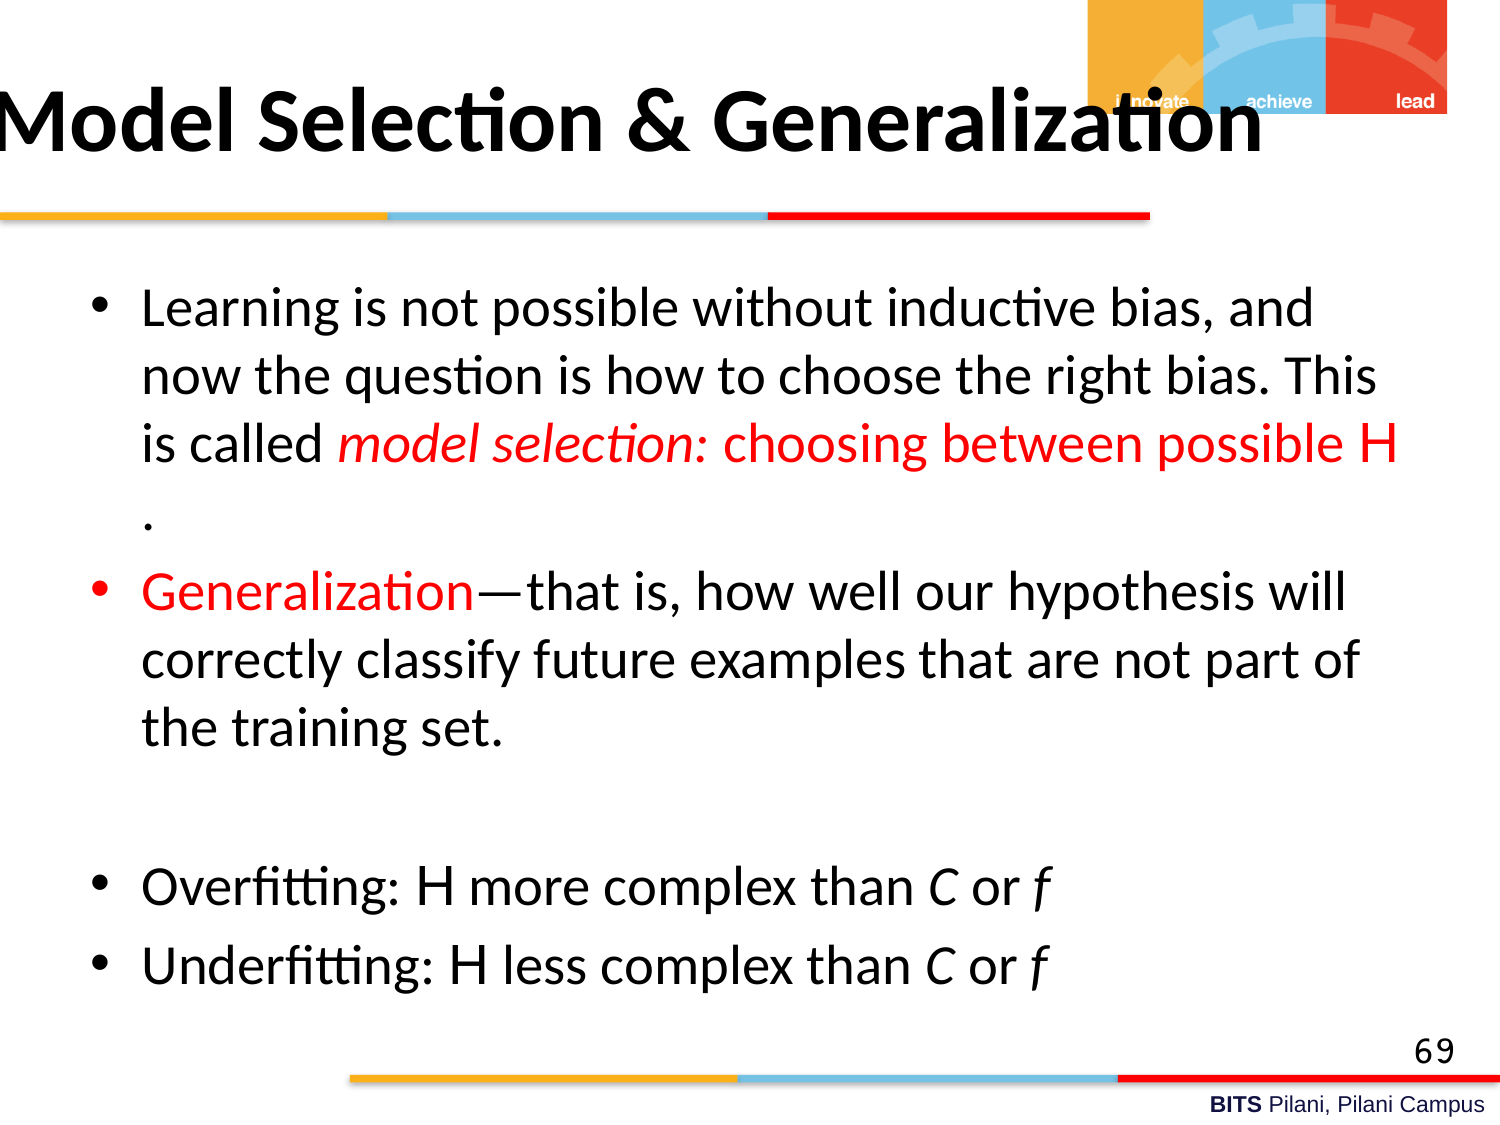

# Model Selection & Generalization
Learning is not possible without inductive bias, and now the question is how to choose the right bias. This is called model selection: choosing between possible H .
Generalization—that is, how well our hypothesis will correctly classify future examples that are not part of the training set.

Overfitting: H more complex than C or f
Underfitting: H less complex than C or f
69